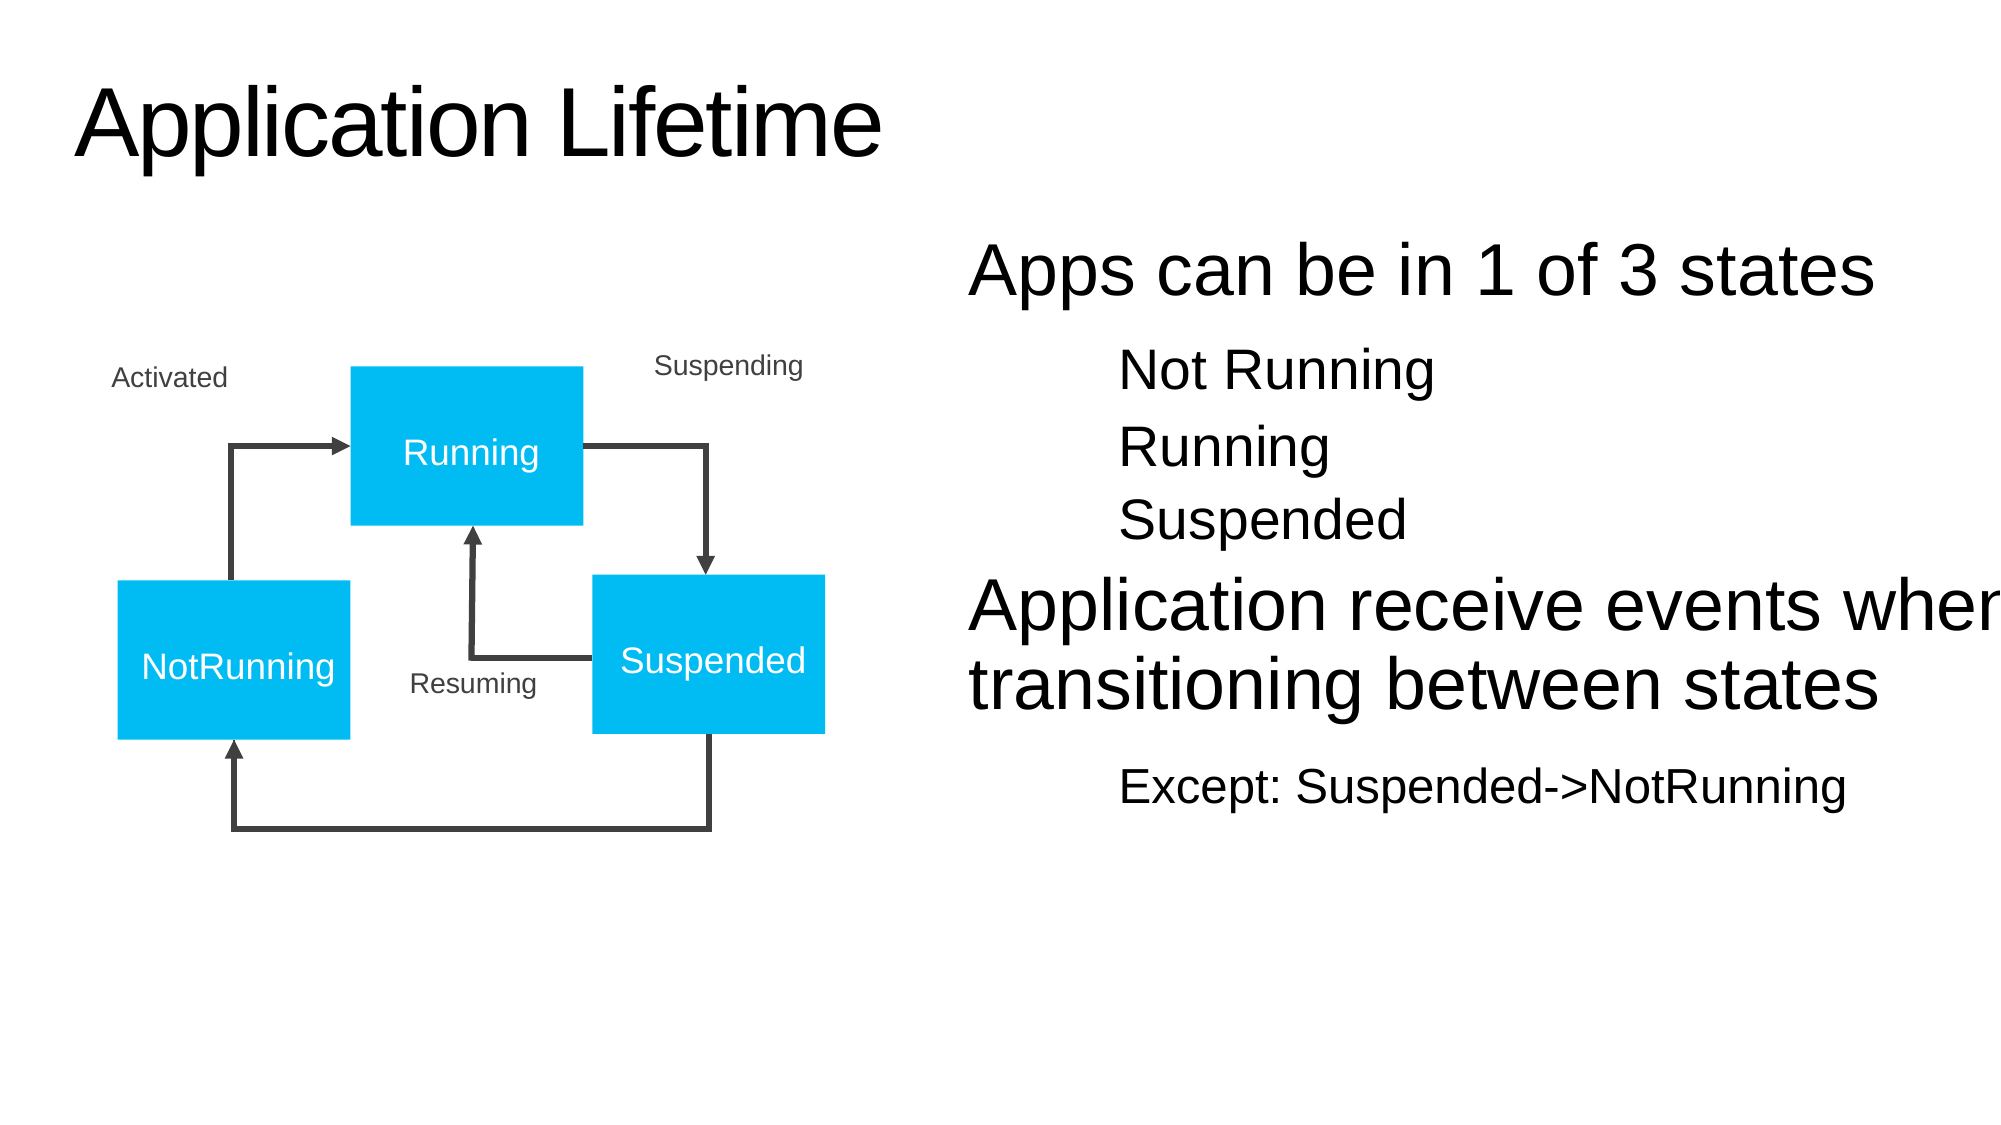

# Application Lifetime
Suspending
Activated
Running
Apps can be in 1 of 3 states
	Not Running
	Running
	Suspended
Application receive events when transitioning between states
	Except: Suspended->NotRunning
Suspended
NotRunning
Resuming